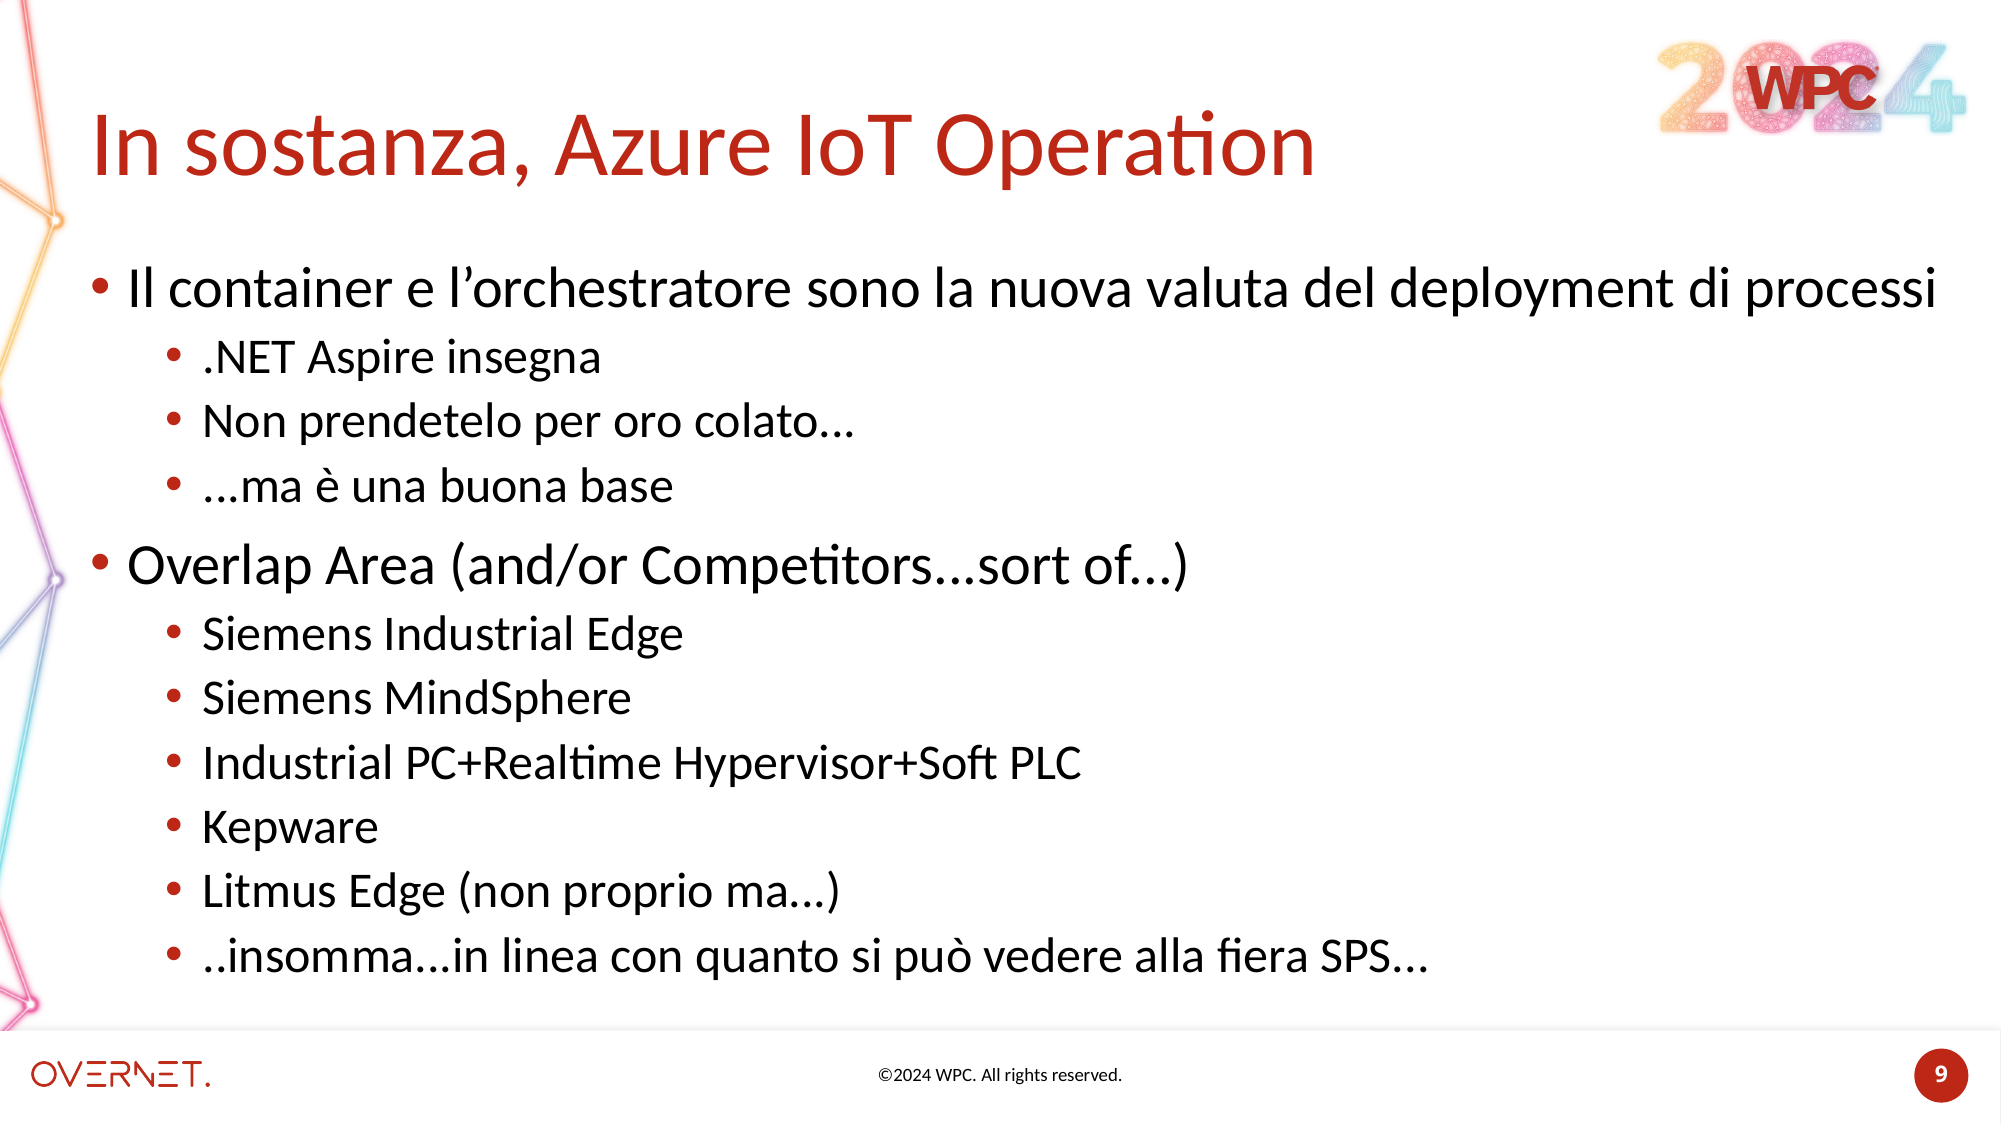

# In sostanza, Azure IoT Operation
Il container e l’orchestratore sono la nuova valuta del deployment di processi
.NET Aspire insegna
Non prendetelo per oro colato...
...ma è una buona base
Overlap Area (and/or Competitors...sort of...)
Siemens Industrial Edge
Siemens MindSphere
Industrial PC+Realtime Hypervisor+Soft PLC
Kepware
Litmus Edge (non proprio ma...)
..insomma...in linea con quanto si può vedere alla fiera SPS...